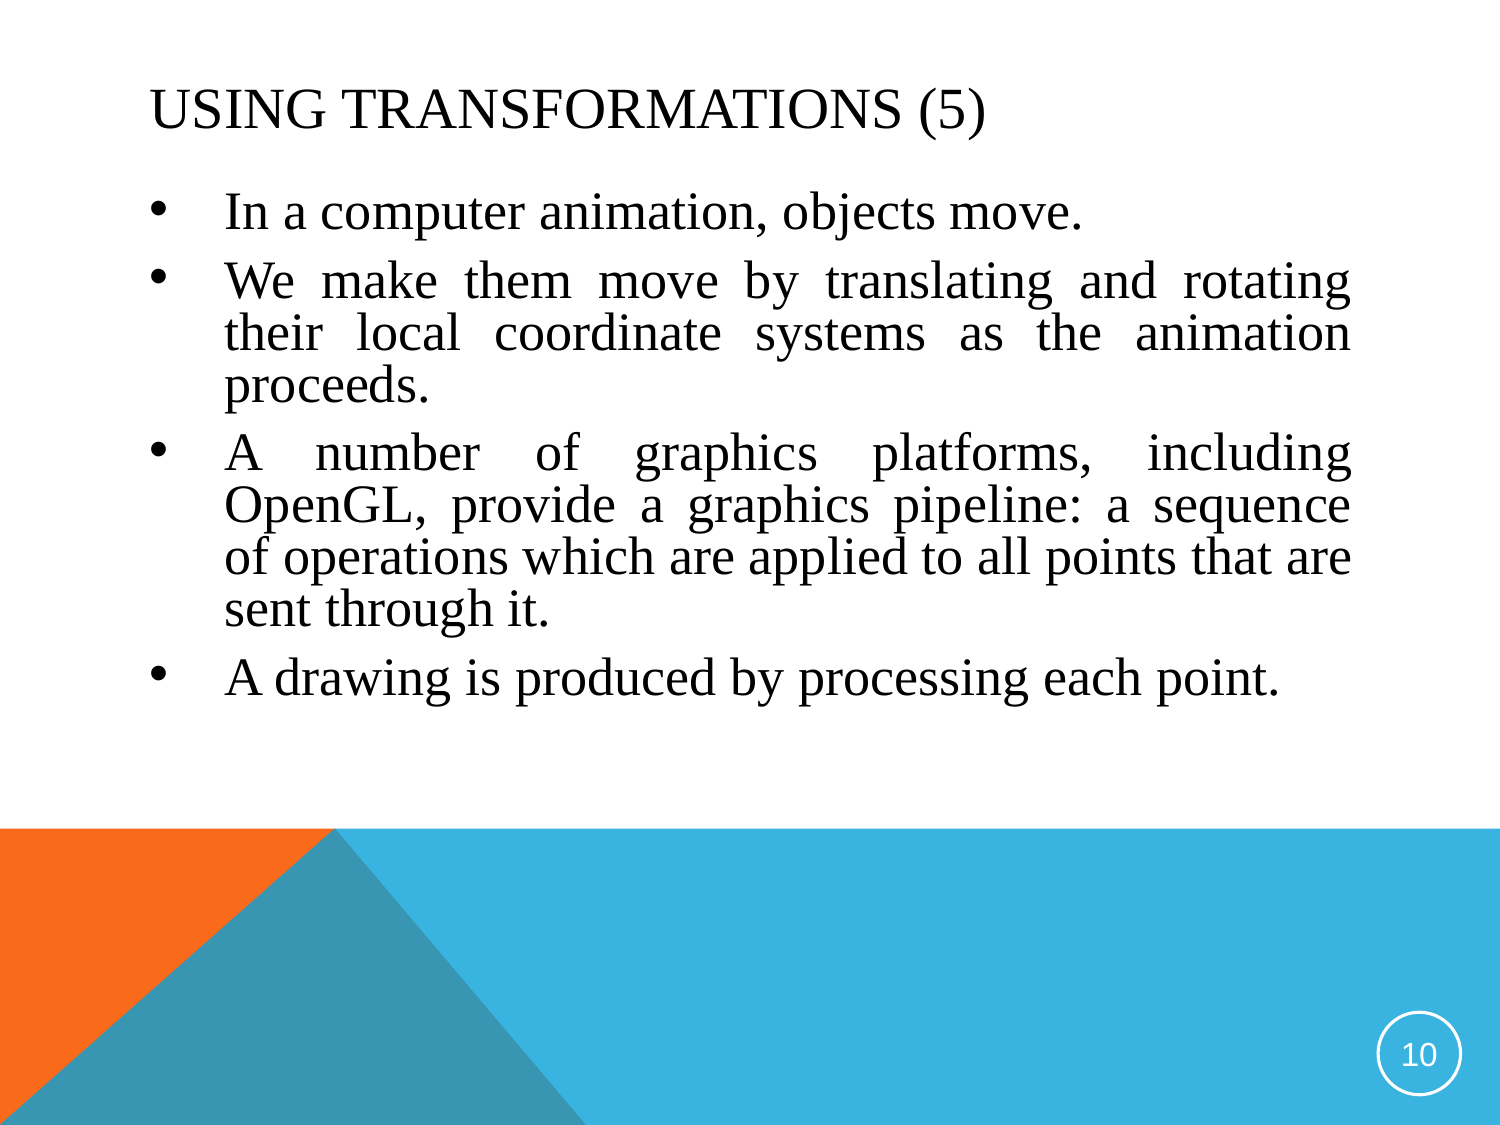

# USING TRANSFORMATIONS (5)
In a computer animation, objects move.
We make them move by translating and rotating their local coordinate systems as the animation proceeds.
A number of graphics platforms, including OpenGL, provide a graphics pipeline: a sequence of operations which are applied to all points that are sent through it.
A drawing is produced by processing each point.
10